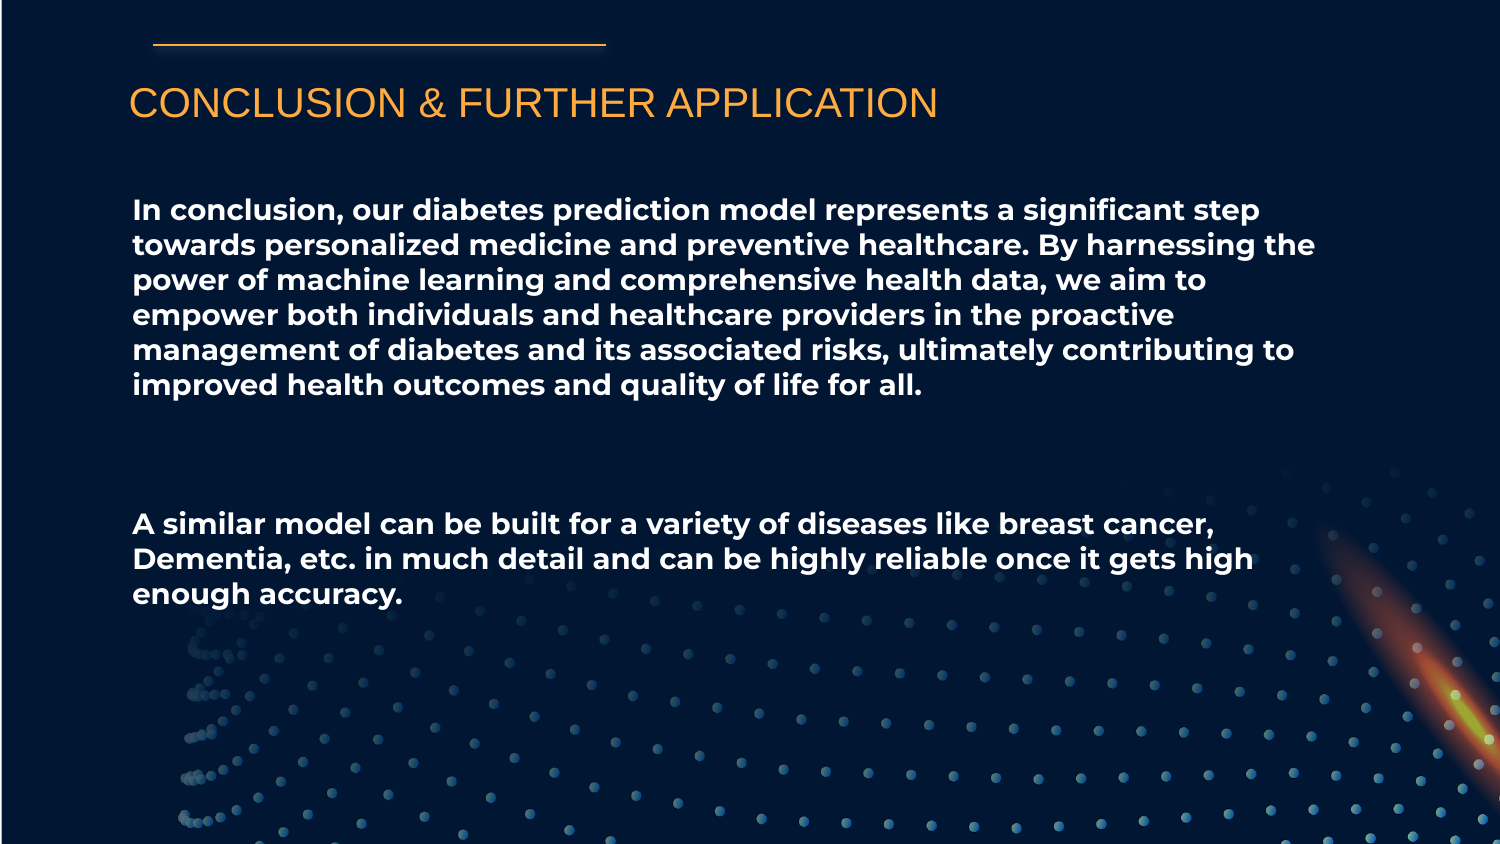

CONCLUSION & FURTHER APPLICATION

# In conclusion, our diabetes prediction model represents a significant step towards personalized medicine and preventive healthcare. By harnessing the power of machine learning and comprehensive health data, we aim to empower both individuals and healthcare providers in the proactive management of diabetes and its associated risks, ultimately contributing to improved health outcomes and quality of life for all. A similar model can be built for a variety of diseases like breast cancer, Dementia, etc. in much detail and can be highly reliable once it gets high enough accuracy.